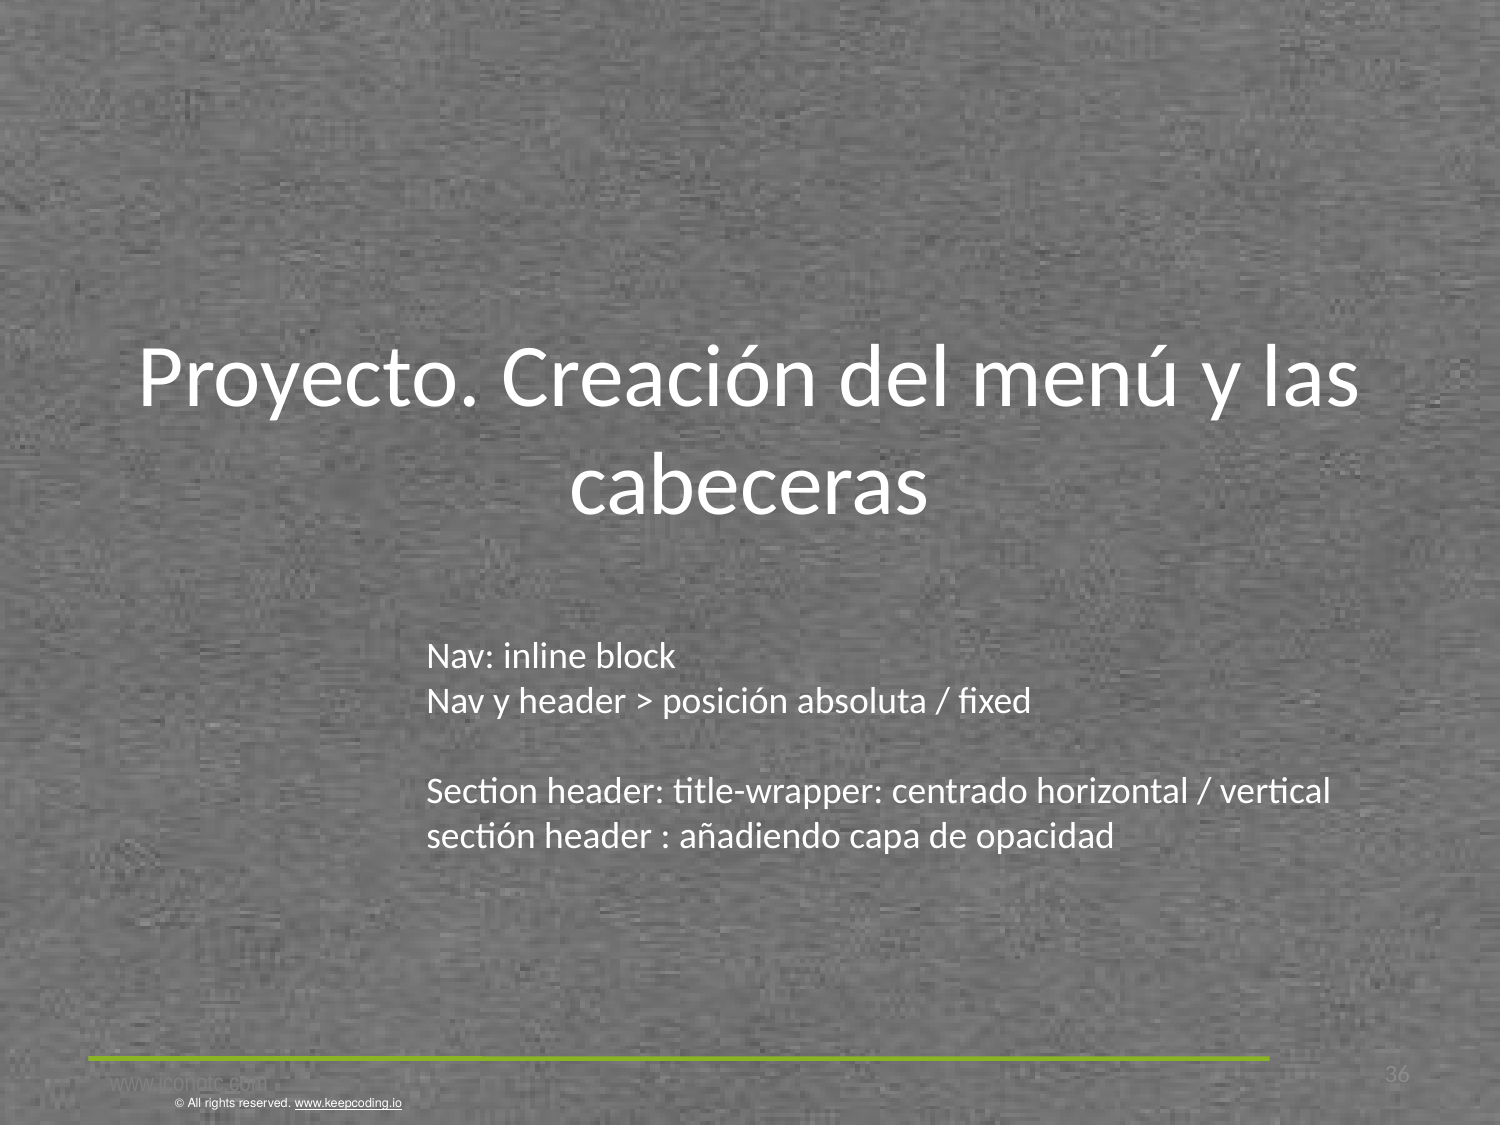

# Proyecto. Creación del menú y las cabeceras
Nav: inline block
Nav y header > posición absoluta / fixed

Section header: title-wrapper: centrado horizontal / vertical
sectión header : añadiendo capa de opacidad